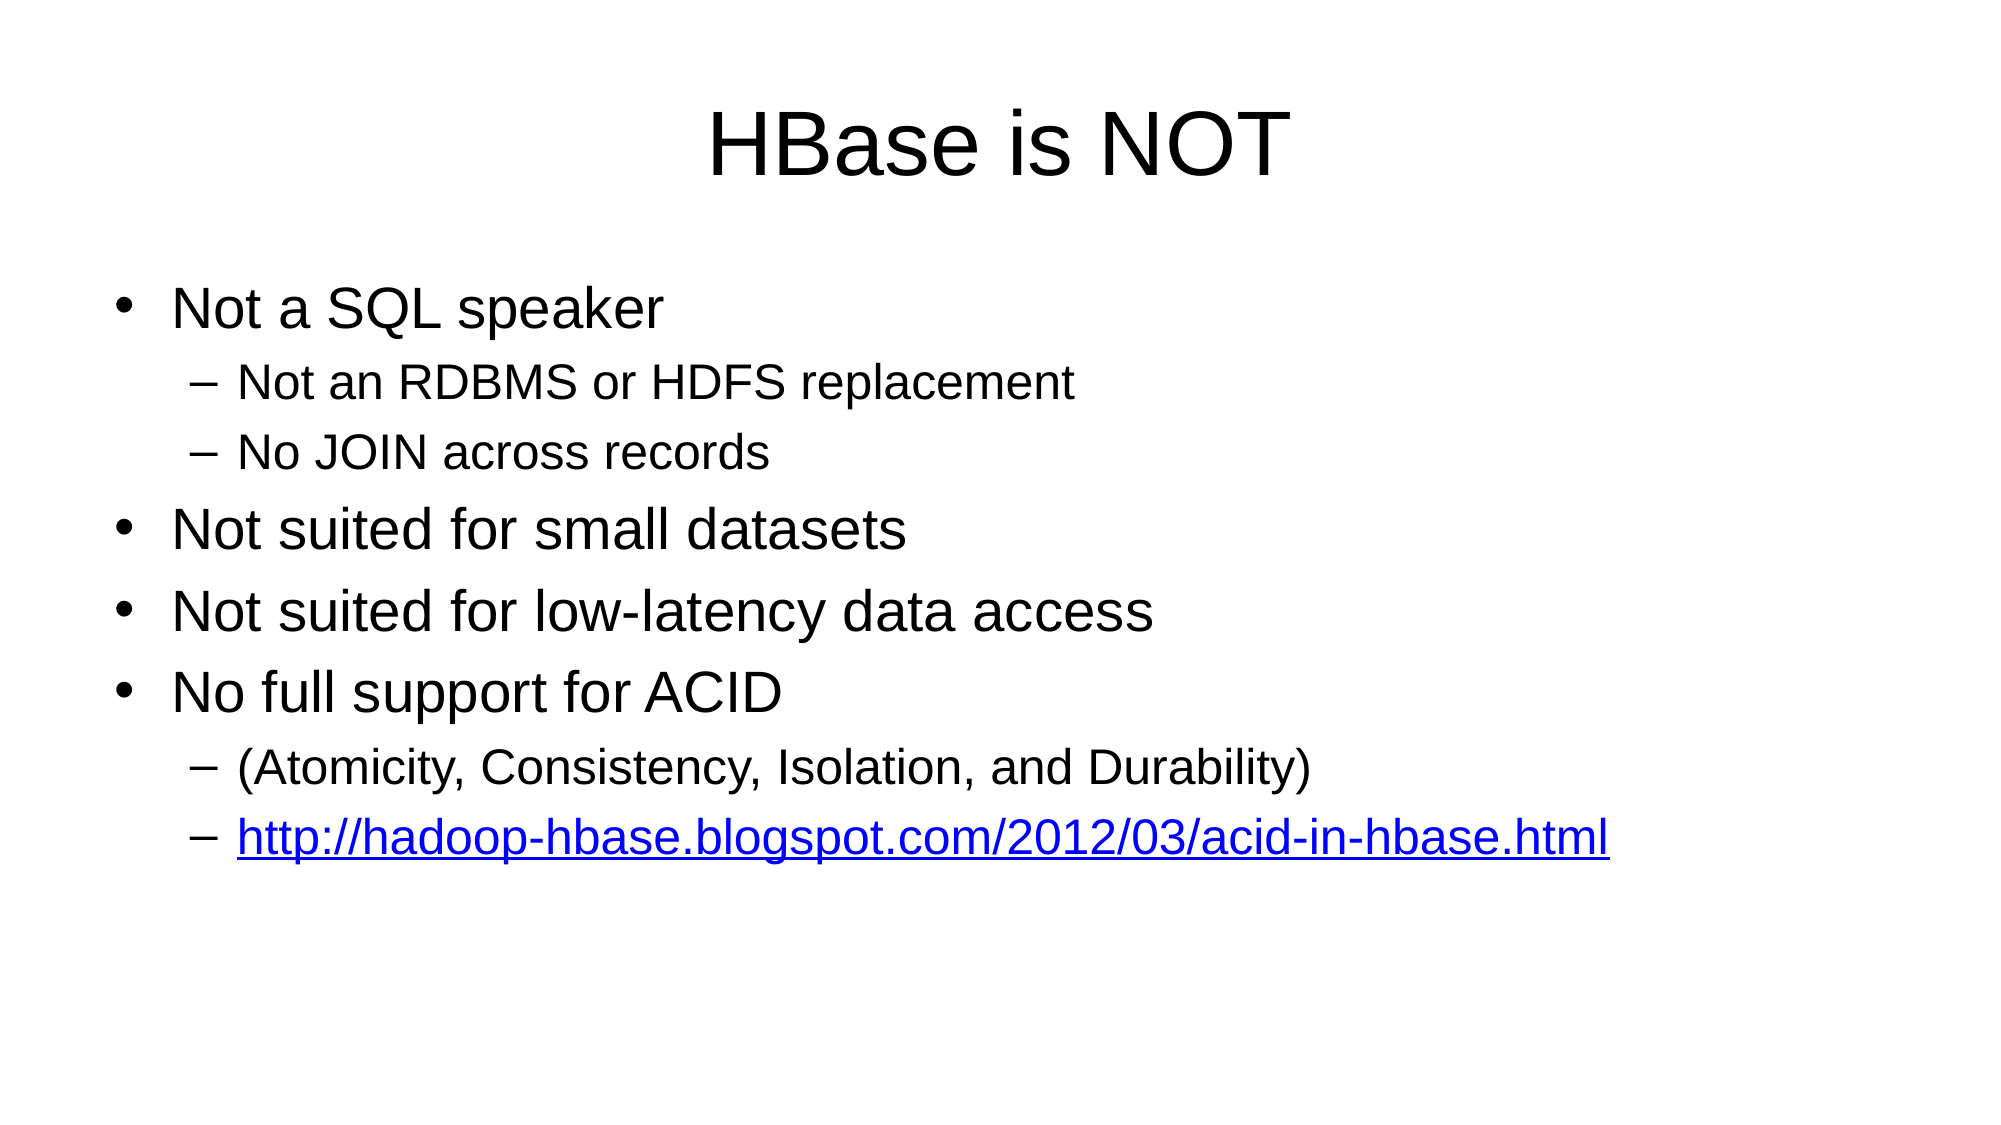

# HBase is NOT
Not a SQL speaker
Not an RDBMS or HDFS replacement
No JOIN across records
Not suited for small datasets
Not suited for low-latency data access
No full support for ACID
(Atomicity, Consistency, Isolation, and Durability)
http://hadoop-hbase.blogspot.com/2012/03/acid-in-hbase.html